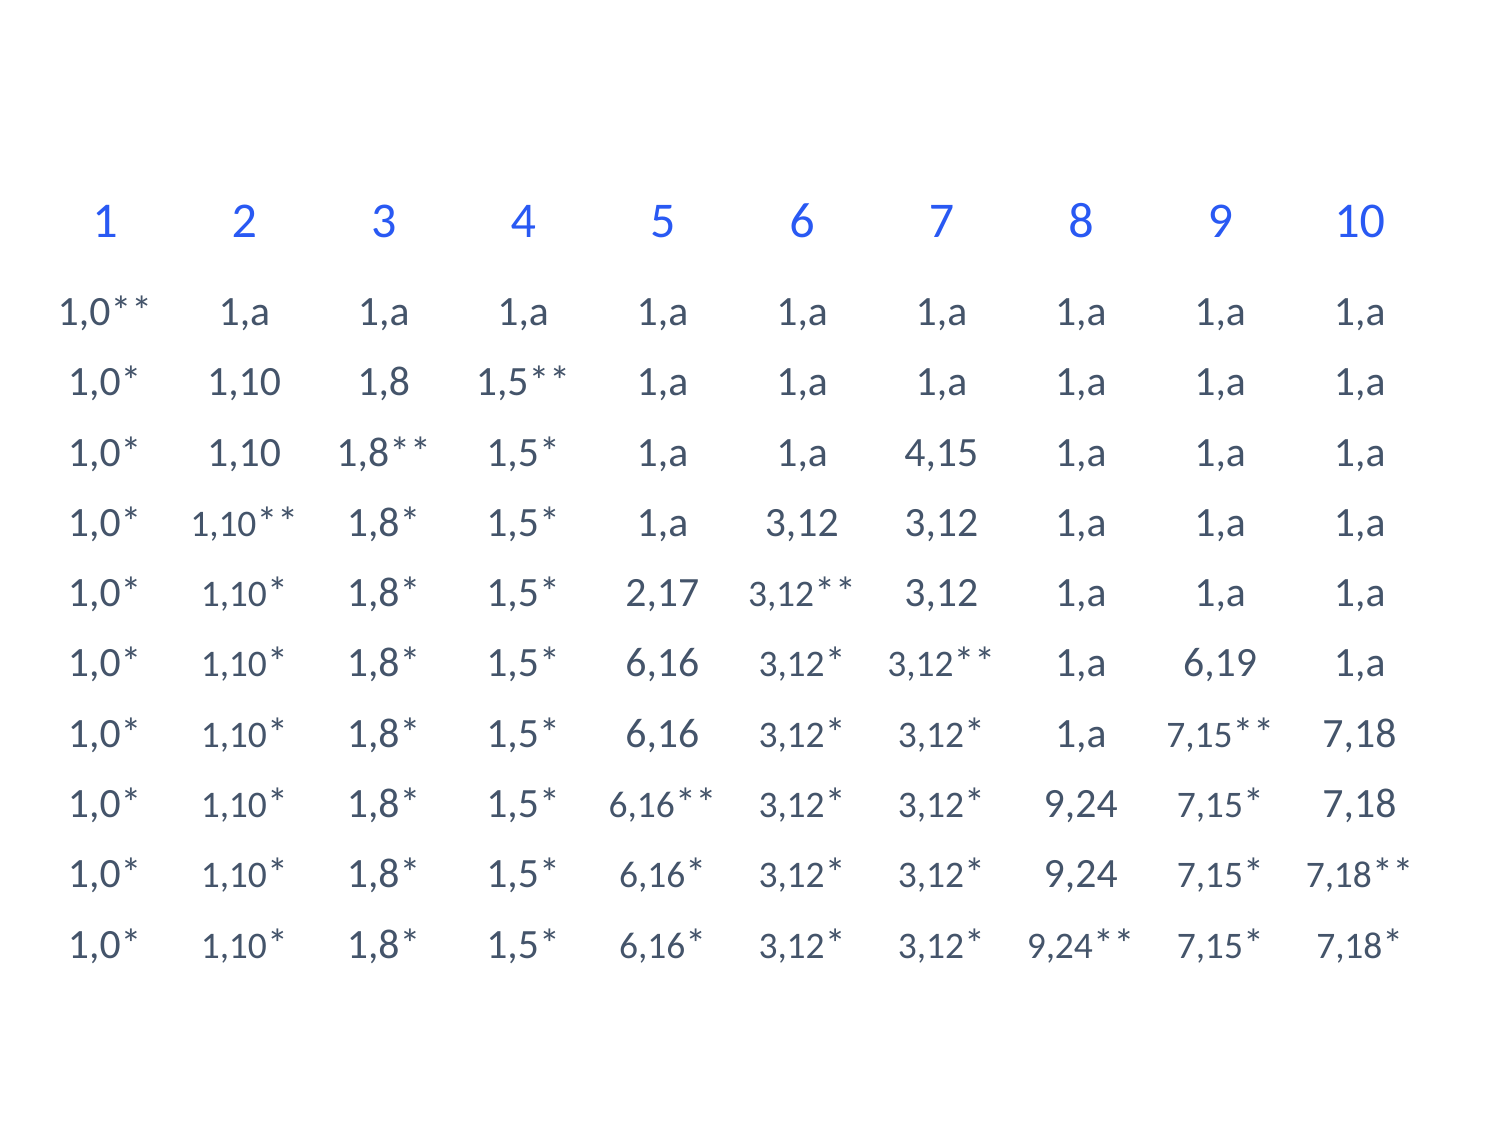

| 1 | 2 | 3 | 4 | 5 | 6 | 7 | 8 | 9 | 10 |
| --- | --- | --- | --- | --- | --- | --- | --- | --- | --- |
| 1,0\*\* | 1,a | 1,a | 1,a | 1,a | 1,a | 1,a | 1,a | 1,a | 1,a |
| --- | --- | --- | --- | --- | --- | --- | --- | --- | --- |
| 1,0\* | 1,10 | 1,8 | 1,5\*\* | 1,a | 1,a | 1,a | 1,a | 1,a | 1,a |
| --- | --- | --- | --- | --- | --- | --- | --- | --- | --- |
| 1,0\* | 1,10 | 1,8\*\* | 1,5\* | 1,a | 1,a | 4,15 | 1,a | 1,a | 1,a |
| --- | --- | --- | --- | --- | --- | --- | --- | --- | --- |
| 1,0\* | 1,10\*\* | 1,8\* | 1,5\* | 1,a | 3,12 | 3,12 | 1,a | 1,a | 1,a |
| --- | --- | --- | --- | --- | --- | --- | --- | --- | --- |
| 1,0\* | 1,10\* | 1,8\* | 1,5\* | 2,17 | 3,12\*\* | 3,12 | 1,a | 1,a | 1,a |
| --- | --- | --- | --- | --- | --- | --- | --- | --- | --- |
| 1,0\* | 1,10\* | 1,8\* | 1,5\* | 6,16 | 3,12\* | 3,12\*\* | 1,a | 6,19 | 1,a |
| --- | --- | --- | --- | --- | --- | --- | --- | --- | --- |
| 1,0\* | 1,10\* | 1,8\* | 1,5\* | 6,16 | 3,12\* | 3,12\* | 1,a | 7,15\*\* | 7,18 |
| --- | --- | --- | --- | --- | --- | --- | --- | --- | --- |
| 1,0\* | 1,10\* | 1,8\* | 1,5\* | 6,16\*\* | 3,12\* | 3,12\* | 9,24 | 7,15\* | 7,18 |
| --- | --- | --- | --- | --- | --- | --- | --- | --- | --- |
| 1,0\* | 1,10\* | 1,8\* | 1,5\* | 6,16\* | 3,12\* | 3,12\* | 9,24 | 7,15\* | 7,18\*\* |
| --- | --- | --- | --- | --- | --- | --- | --- | --- | --- |
| 1,0\* | 1,10\* | 1,8\* | 1,5\* | 6,16\* | 3,12\* | 3,12\* | 9,24\*\* | 7,15\* | 7,18\* |
| --- | --- | --- | --- | --- | --- | --- | --- | --- | --- |